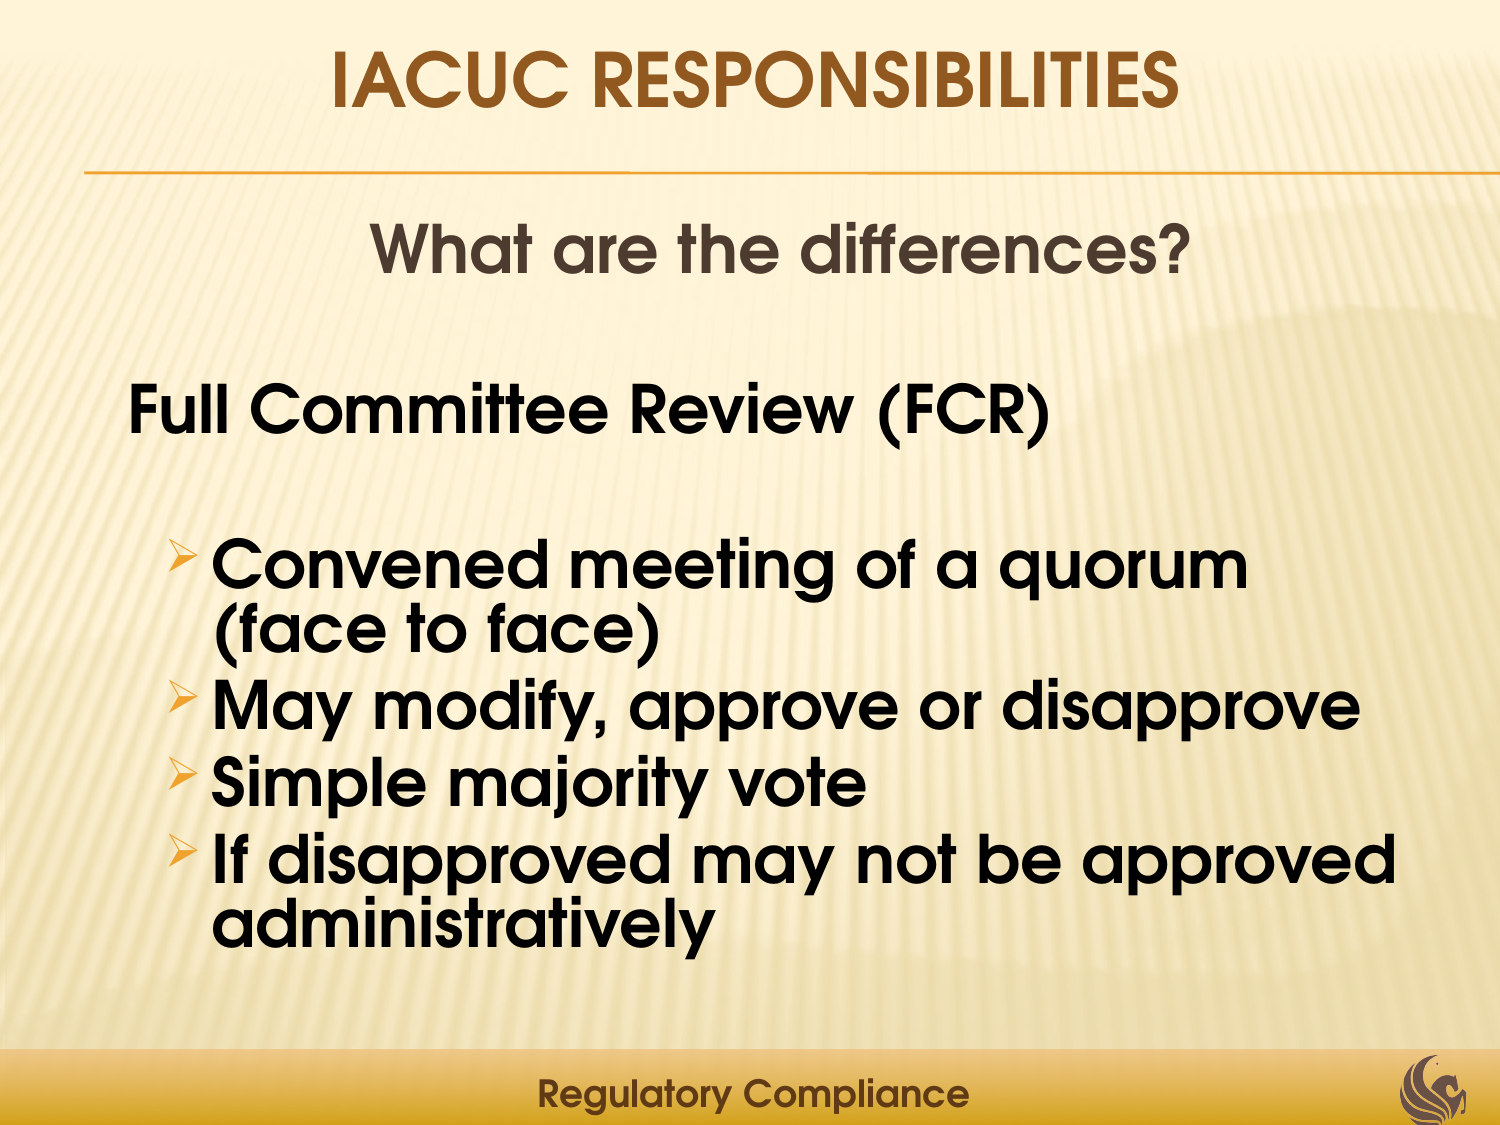

IACUC RESPONSIBILITIES

What are the differences?

Full Committee Review (FCR)

Convened meeting of a quorum (face to face)
May modify, approve or disapprove
Simple majority vote
If disapproved may not be approved administratively

Regulatory Compliance